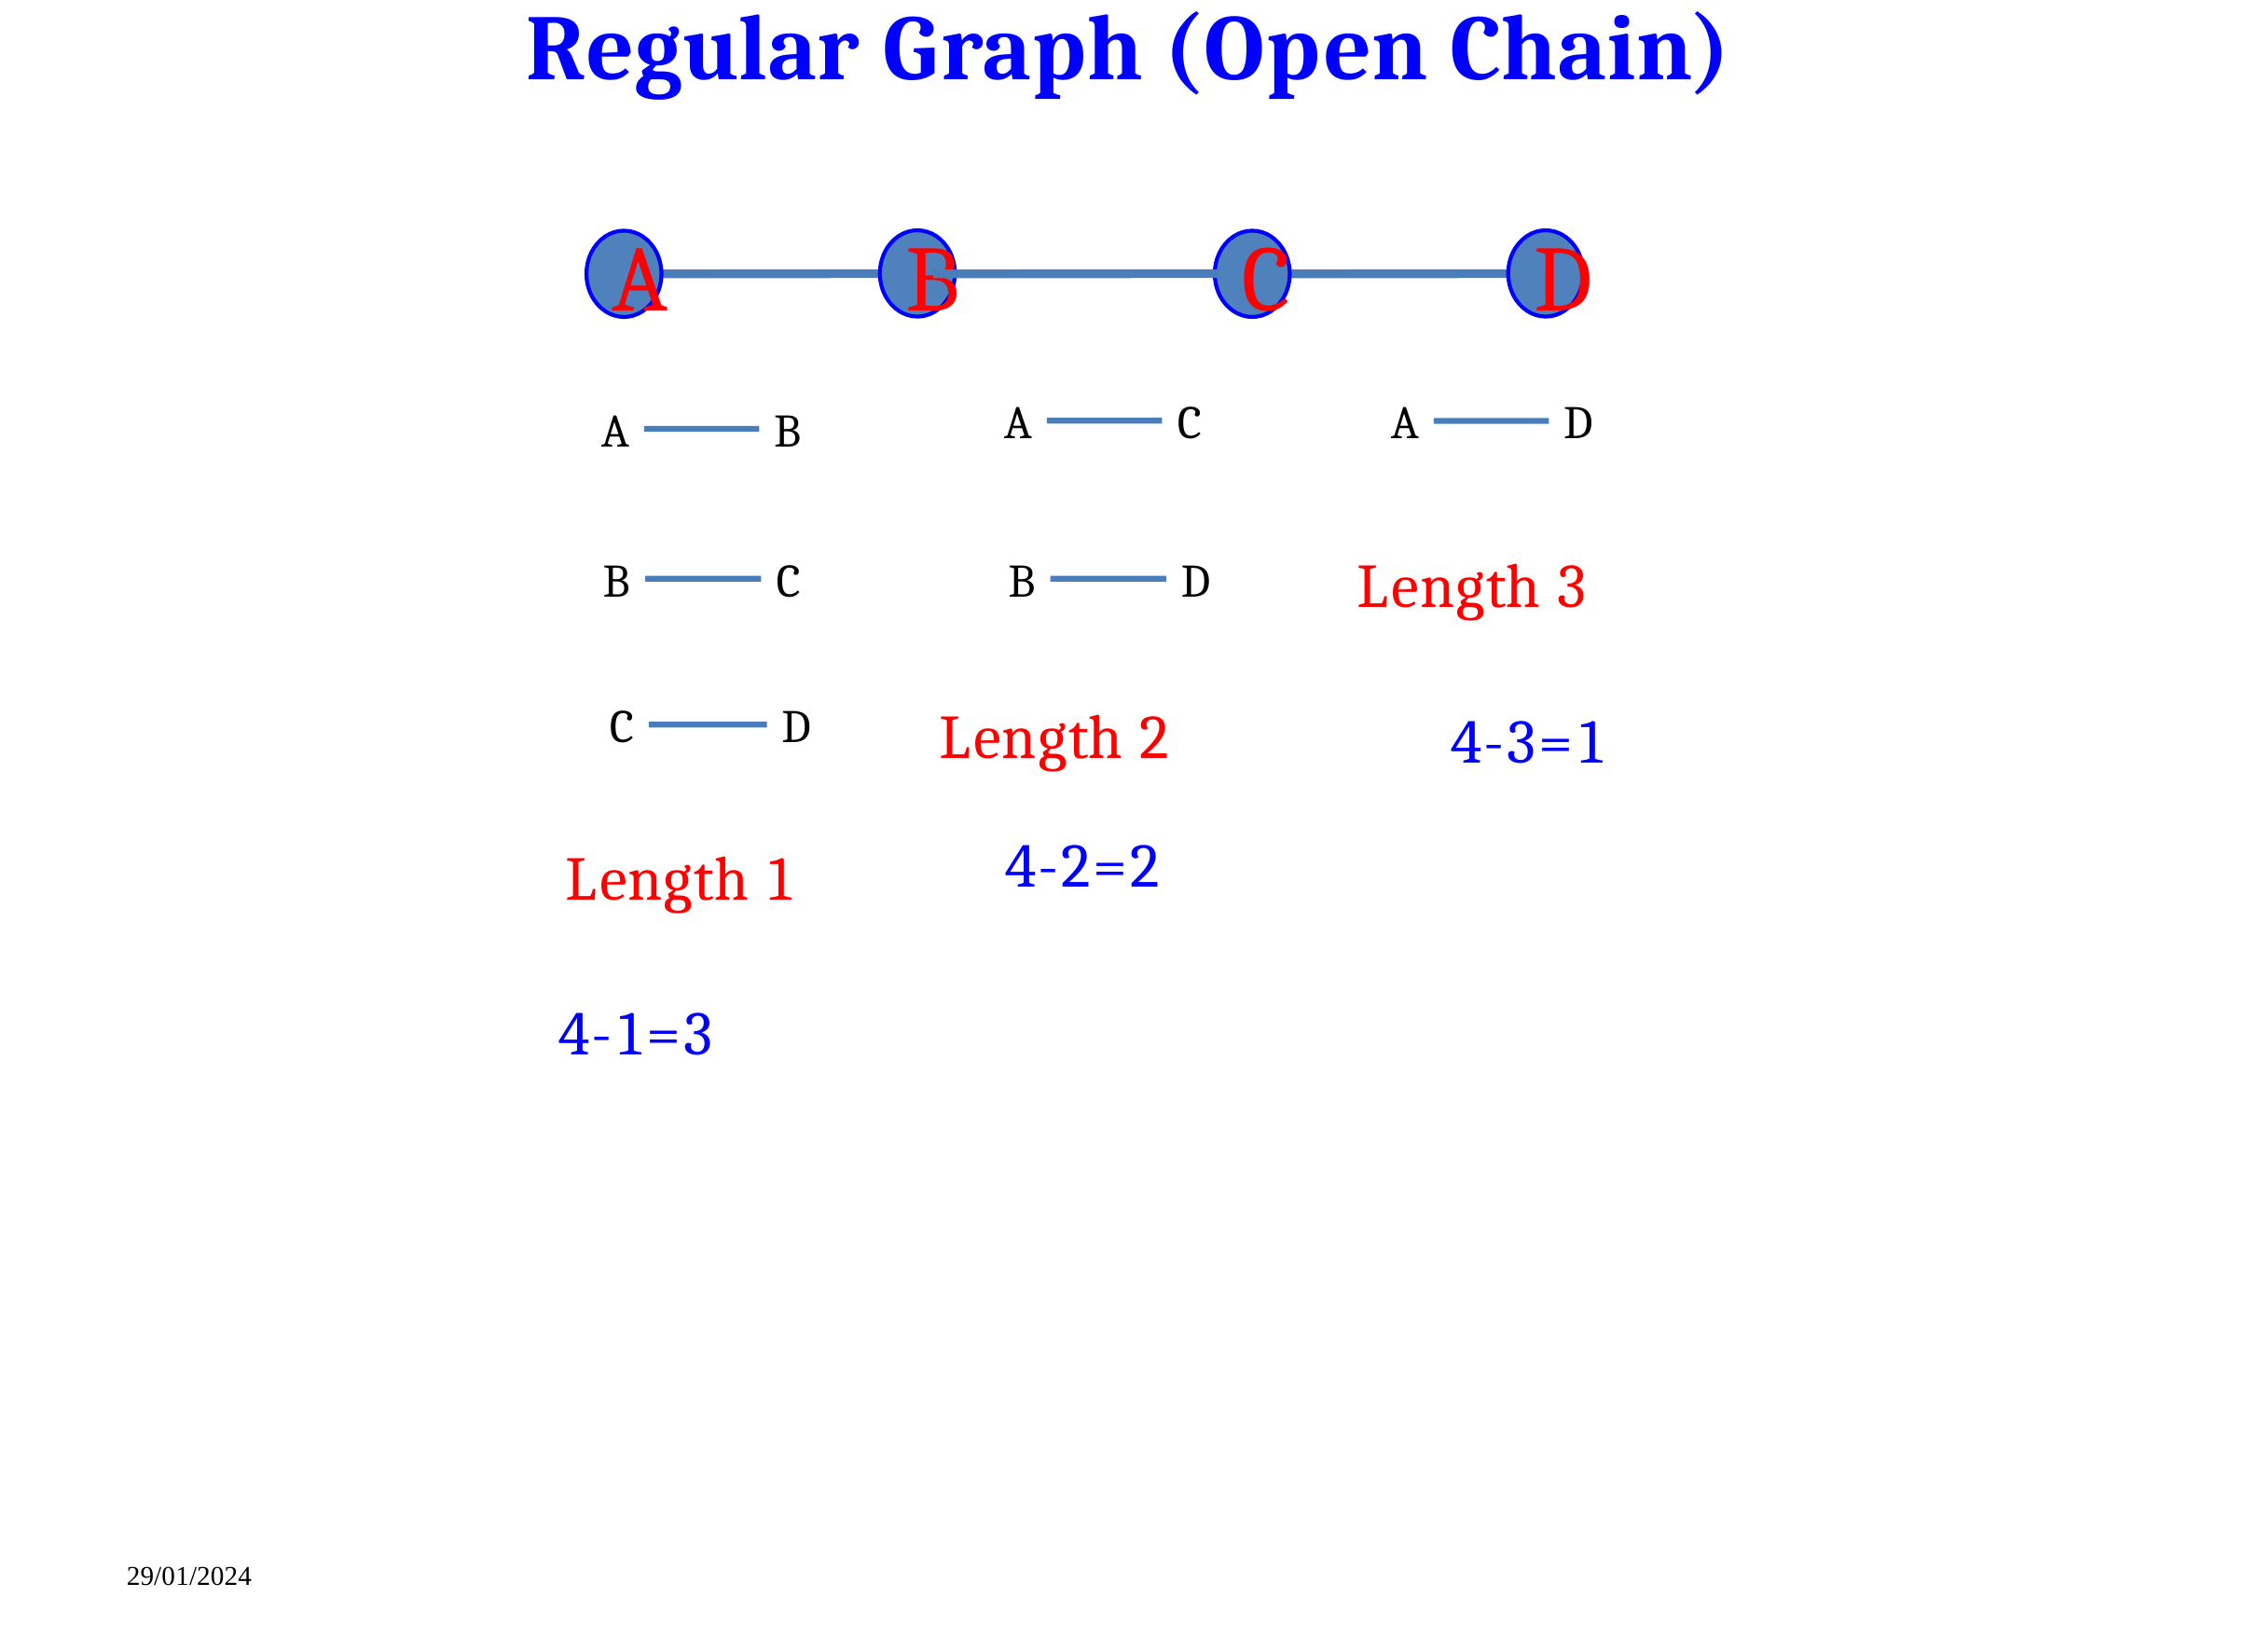

# Regular Graph (Open Chain)
B
A

D
C

A
C

A
D

A
B

Length 3
B
C

B
D

C
D

Length 2
4-3=1
4-2=2
Length 1
4-1=3
29/01/2024